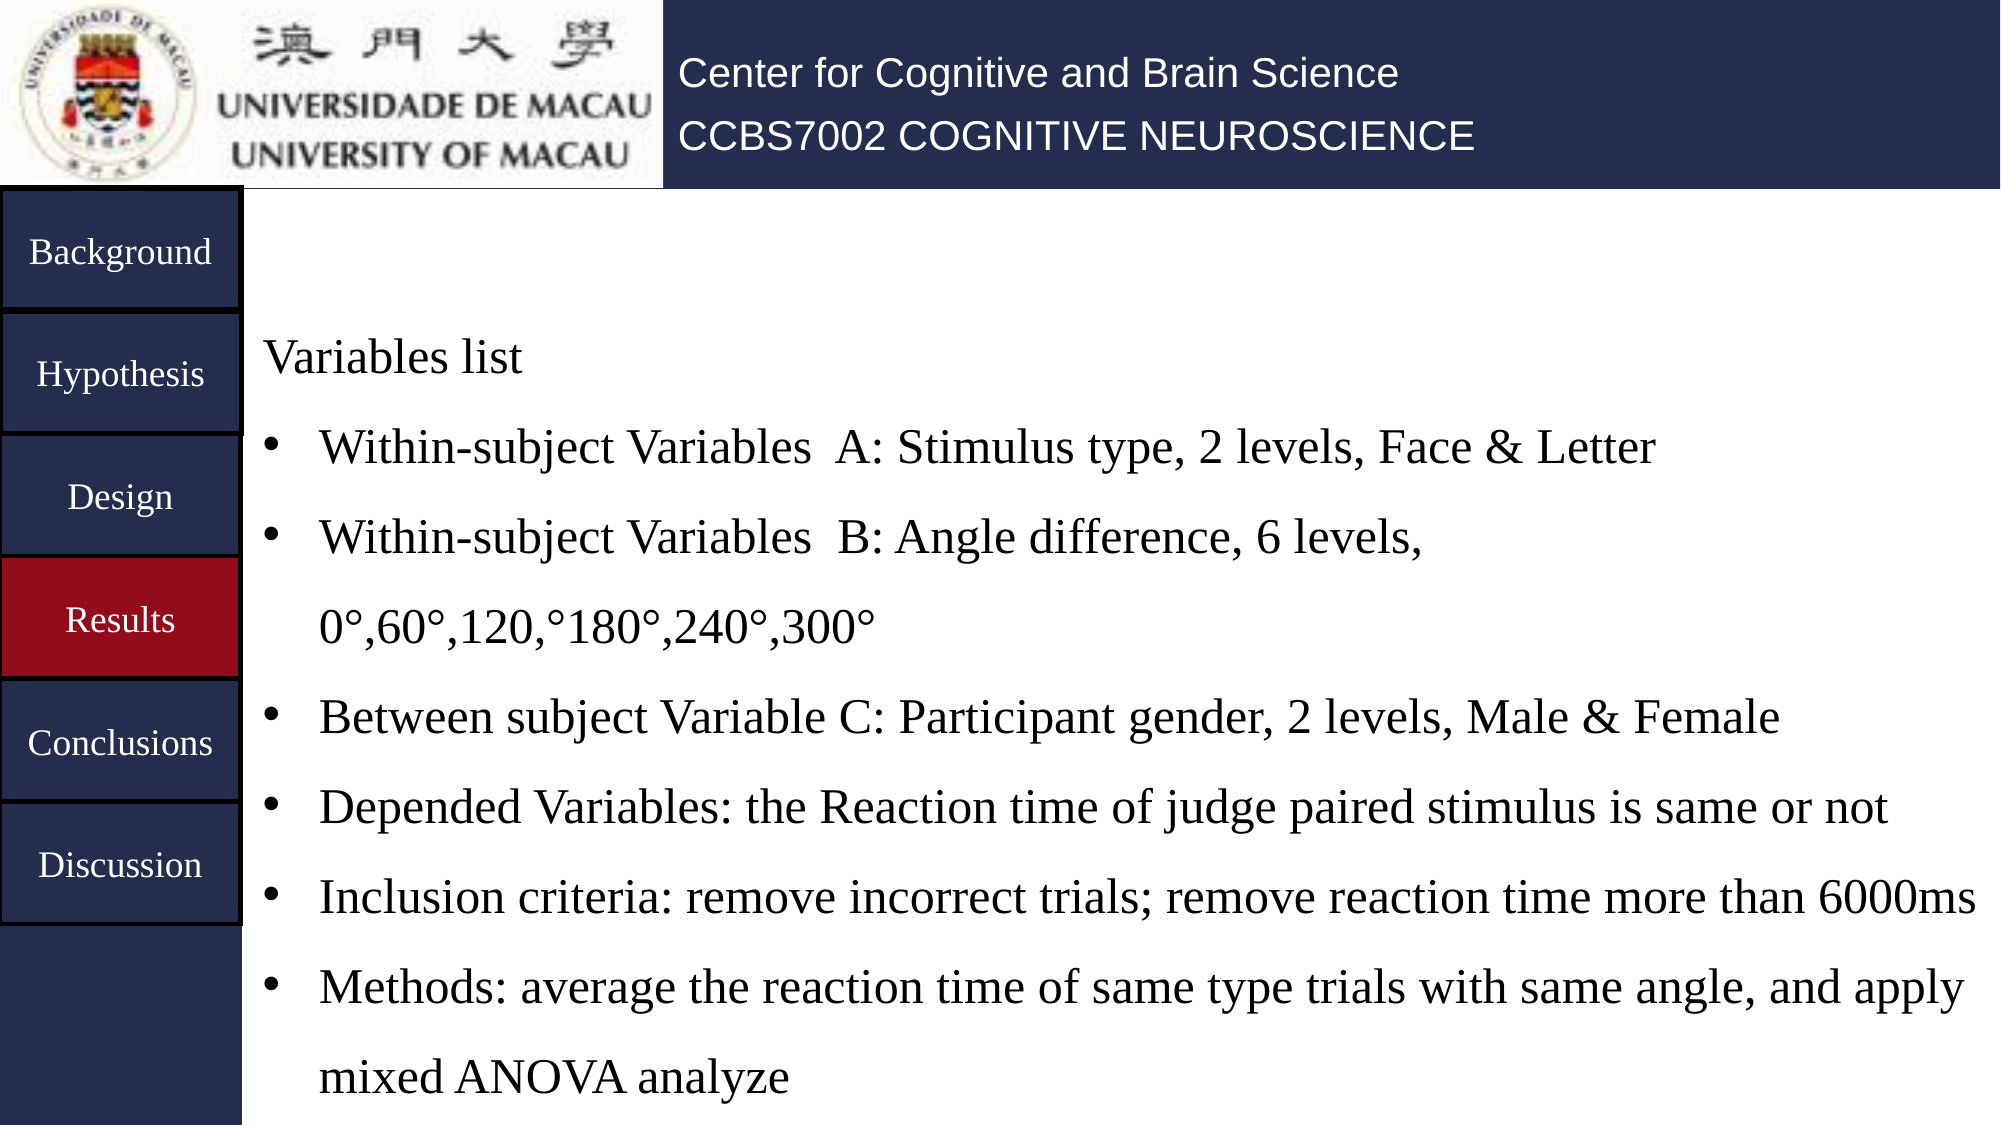

Variables list
Within-subject Variables  A: Stimulus type, 2 levels, Face & Letter
Within-subject Variables  B: Angle difference, 6 levels, 0°,60°,120,°180°,240°,300°
Between subject Variable C: Participant gender, 2 levels, Male & Female
Depended Variables: the Reaction time of judge paired stimulus is same or not
Inclusion criteria: remove incorrect trials; remove reaction time more than 6000ms
Methods: average the reaction time of same type trials with same angle, and apply mixed ANOVA analyze